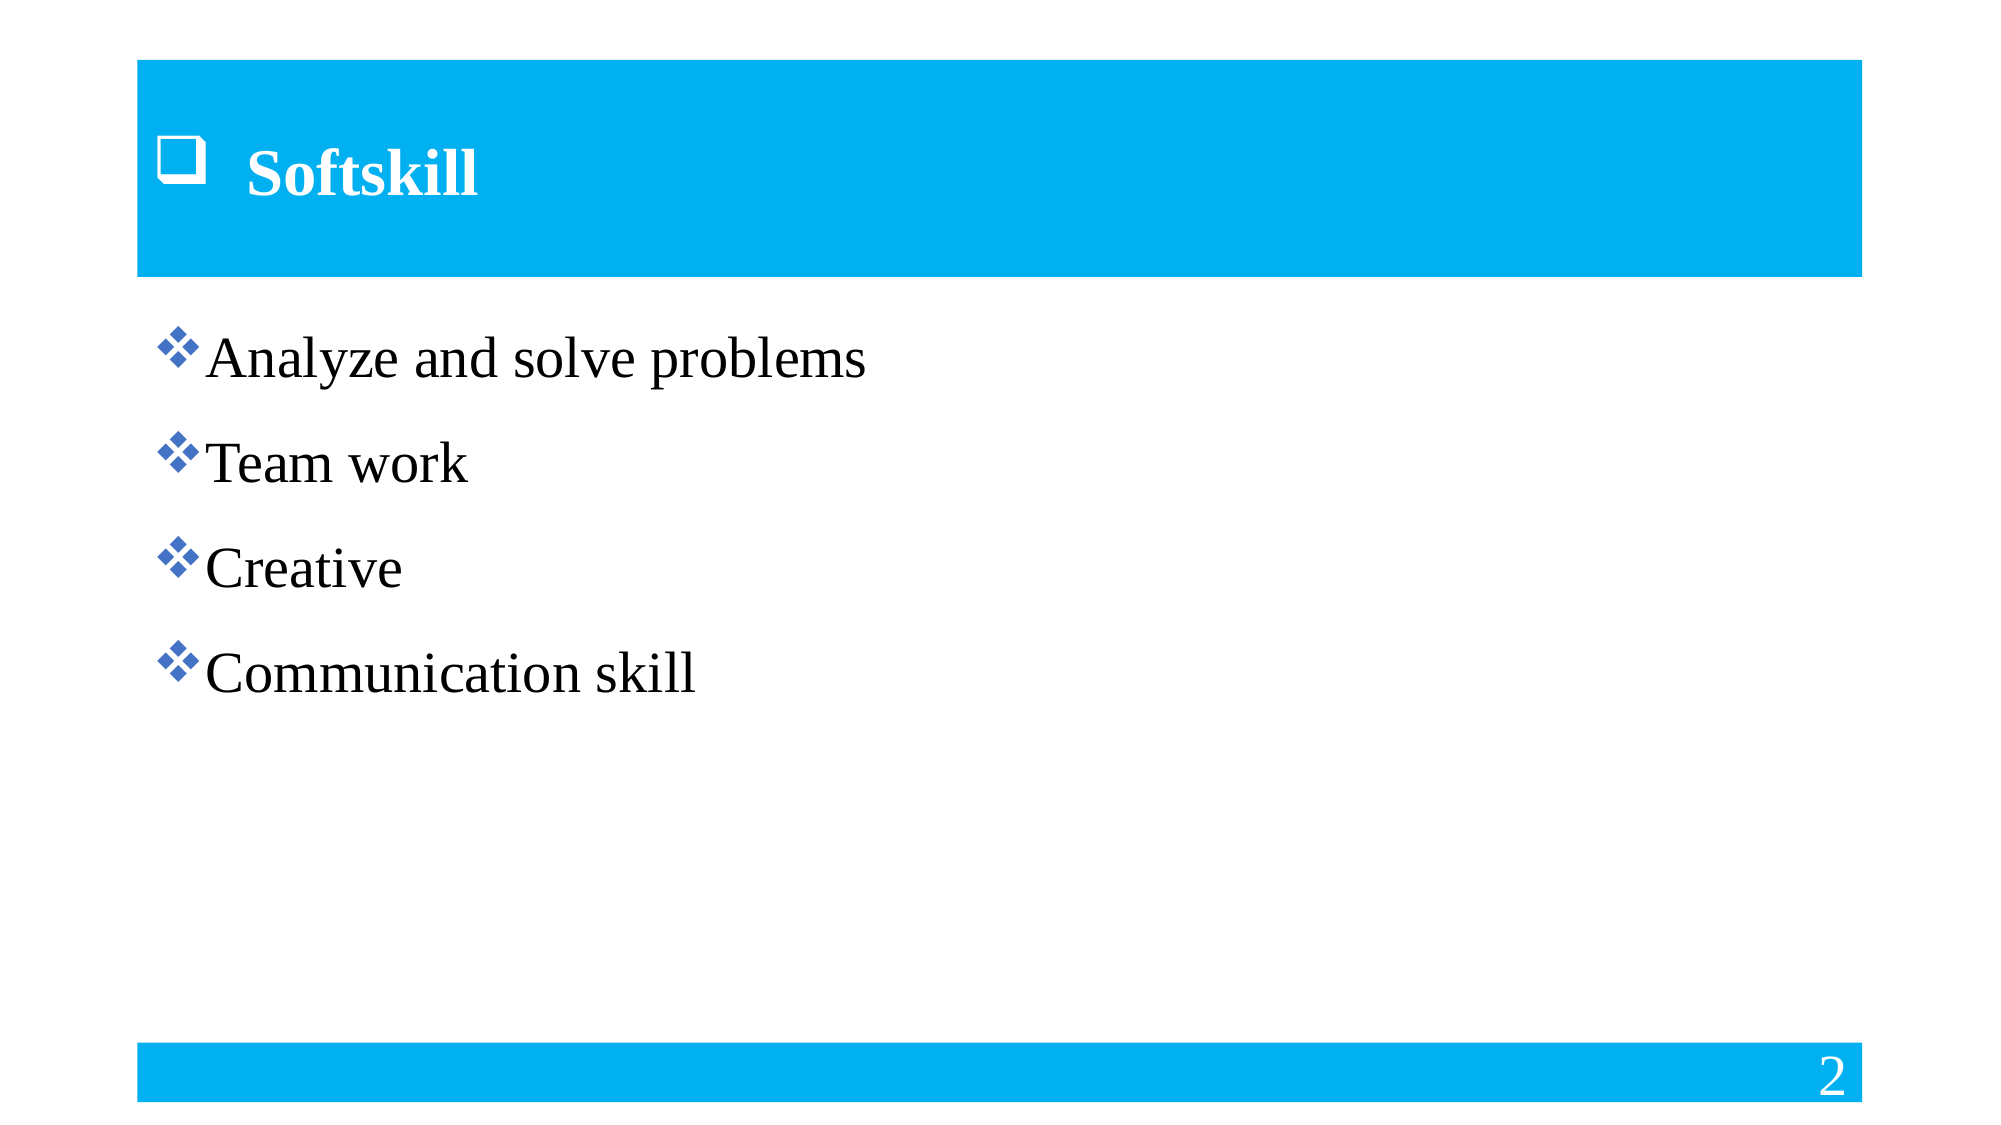

Softskill
#
Analyze and solve problems
Team work
Creative
Communication skill
2